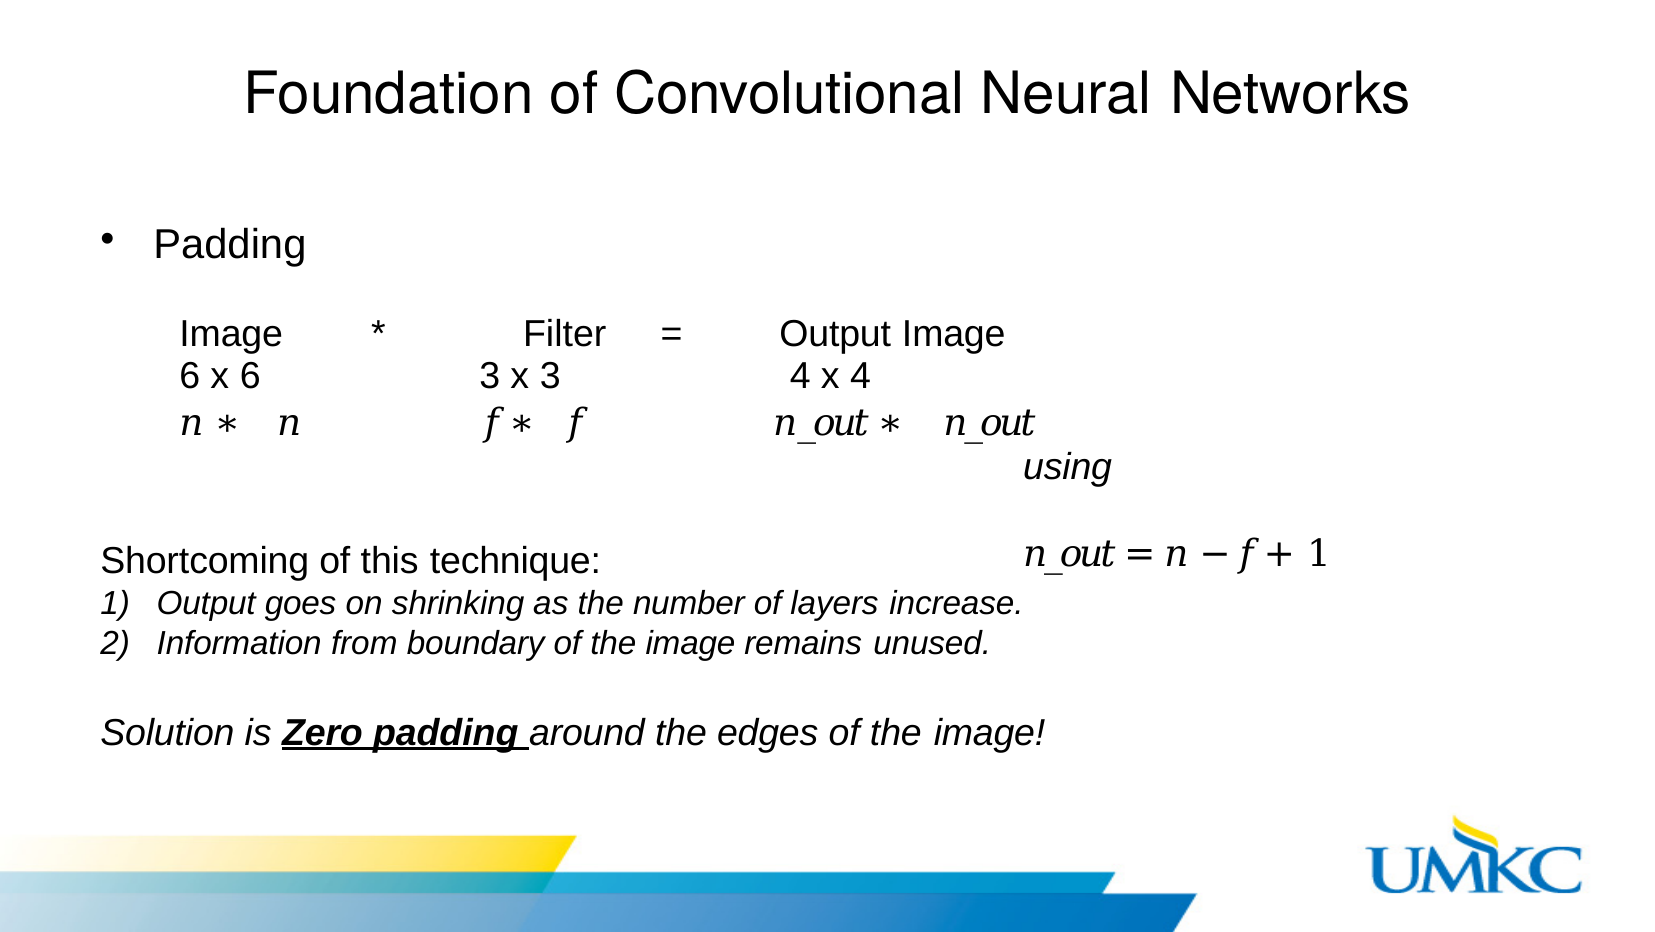

# Foundation of Convolutional Neural Networks
Padding
| Image 6 x 6 | \* Filter 3 x 3 | = | Output Image 4 x 4 |
| --- | --- | --- | --- |
| 𝑛 ∗ 𝑛 | 𝑓 ∗ 𝑓 |  | 𝑛\_𝑜𝑢𝑡 ∗ 𝑛\_𝑜𝑢𝑡 using 𝑛\_𝑜𝑢𝑡 = 𝑛 − 𝑓 + 1 |
Shortcoming of this technique:
Output goes on shrinking as the number of layers increase.
Information from boundary of the image remains unused.

Solution is Zero padding around the edges of the image!